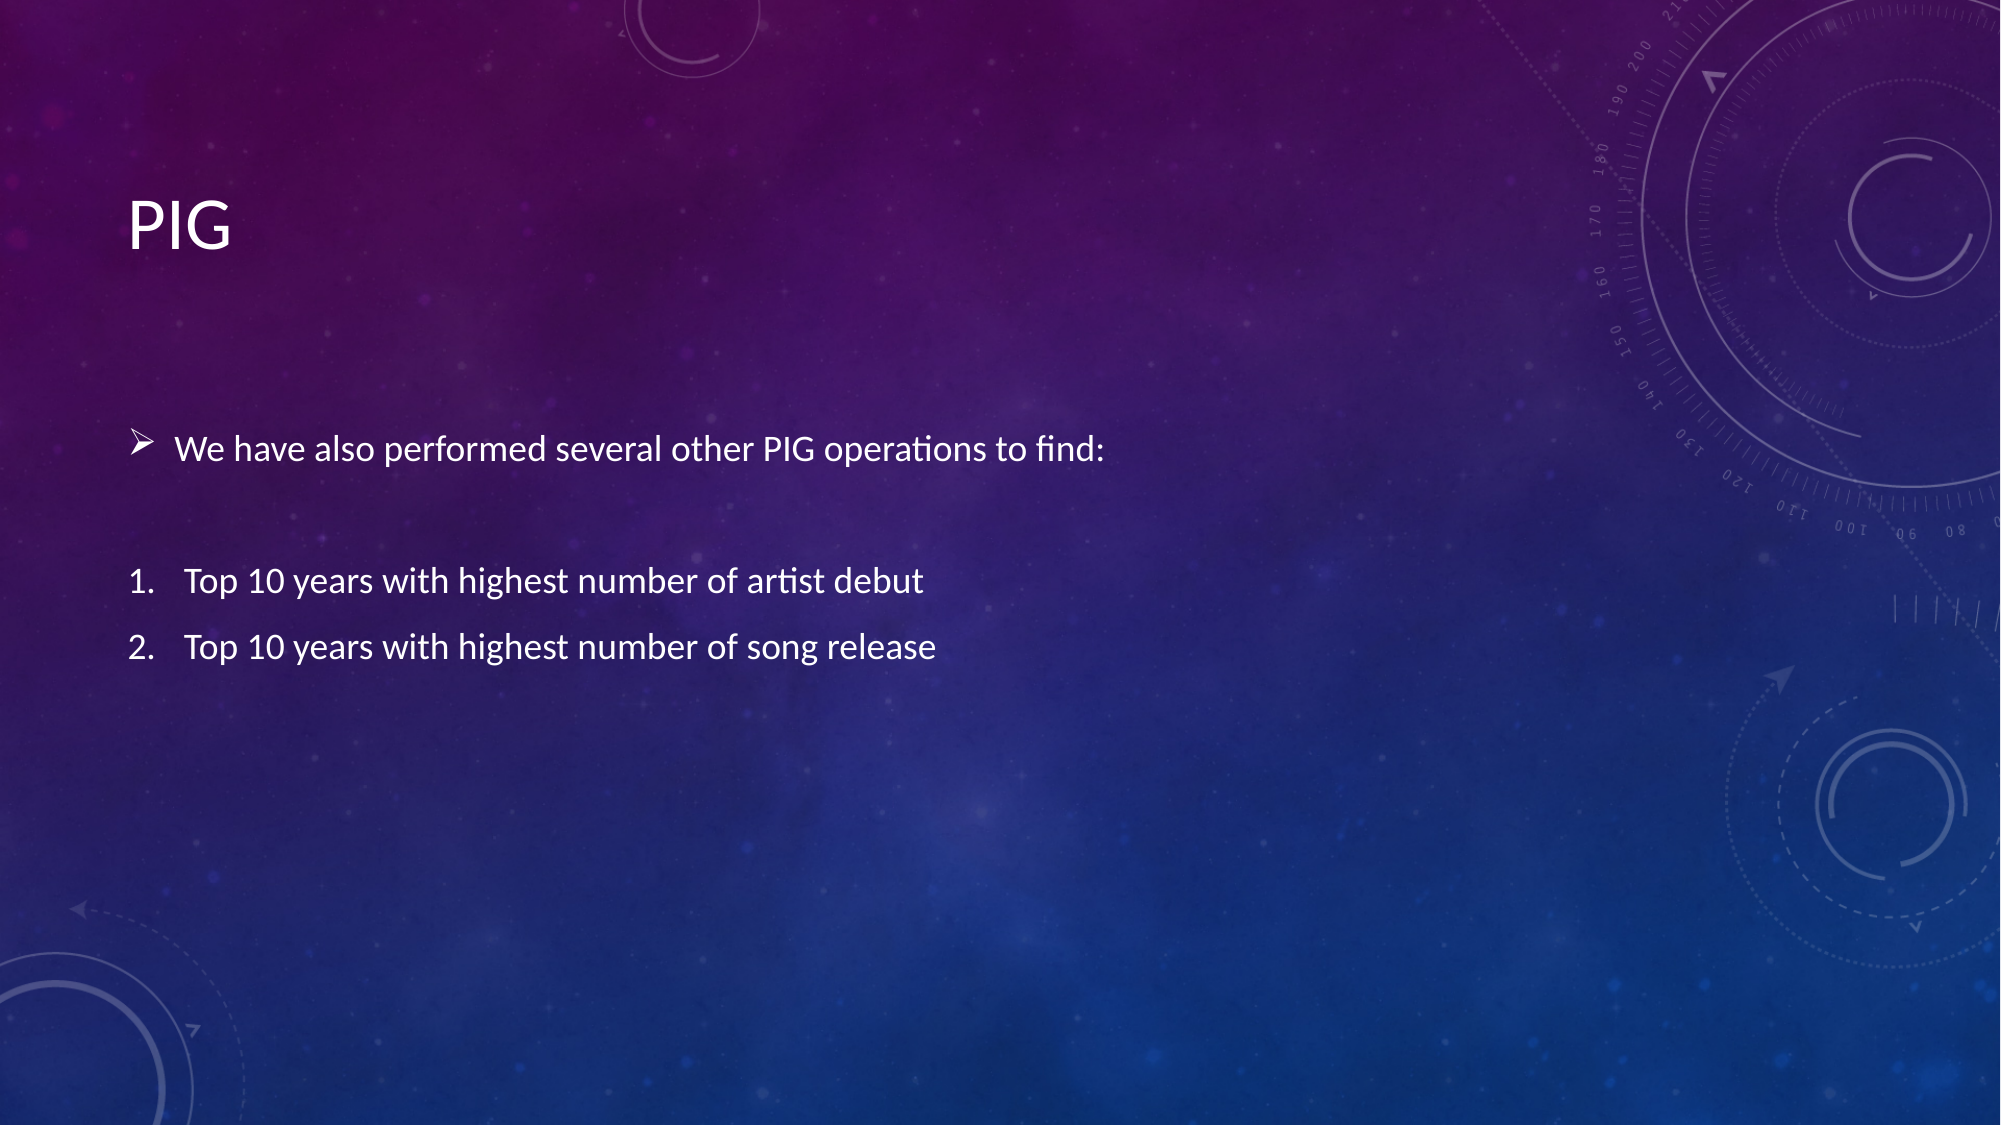

# PIG
We have also performed several other PIG operations to find:

Top 10 years with highest number of artist debut
Top 10 years with highest number of song release